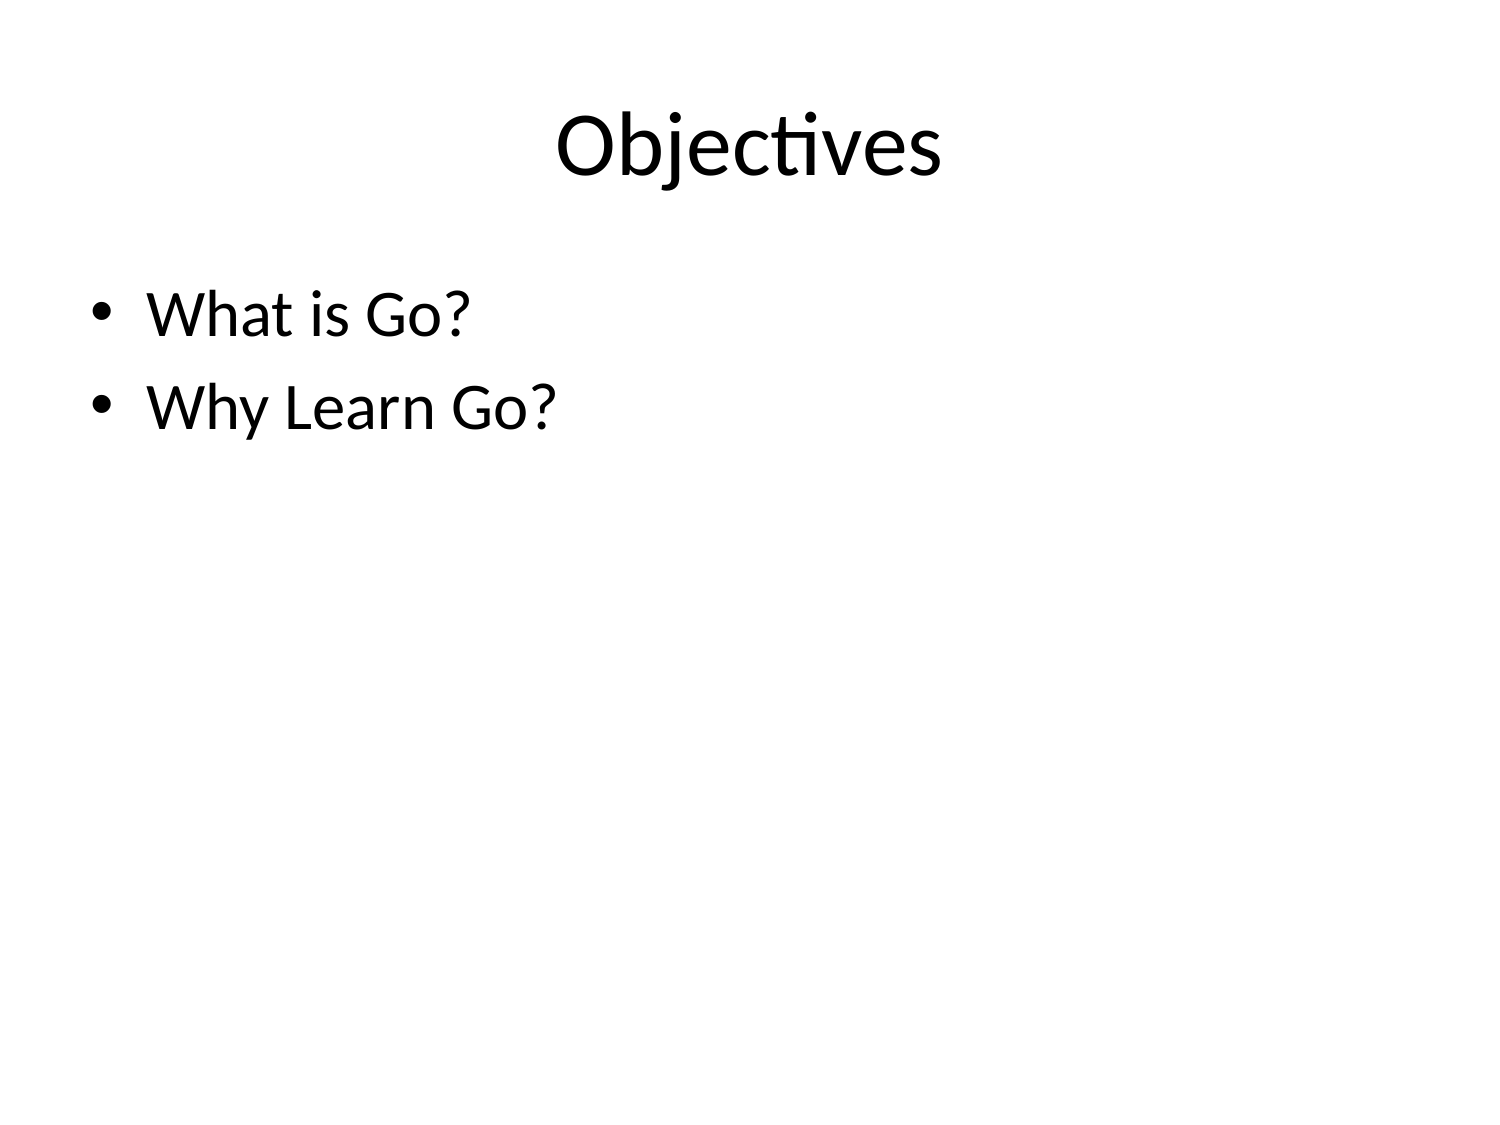

# Objectives
What is Go?
Why Learn Go?